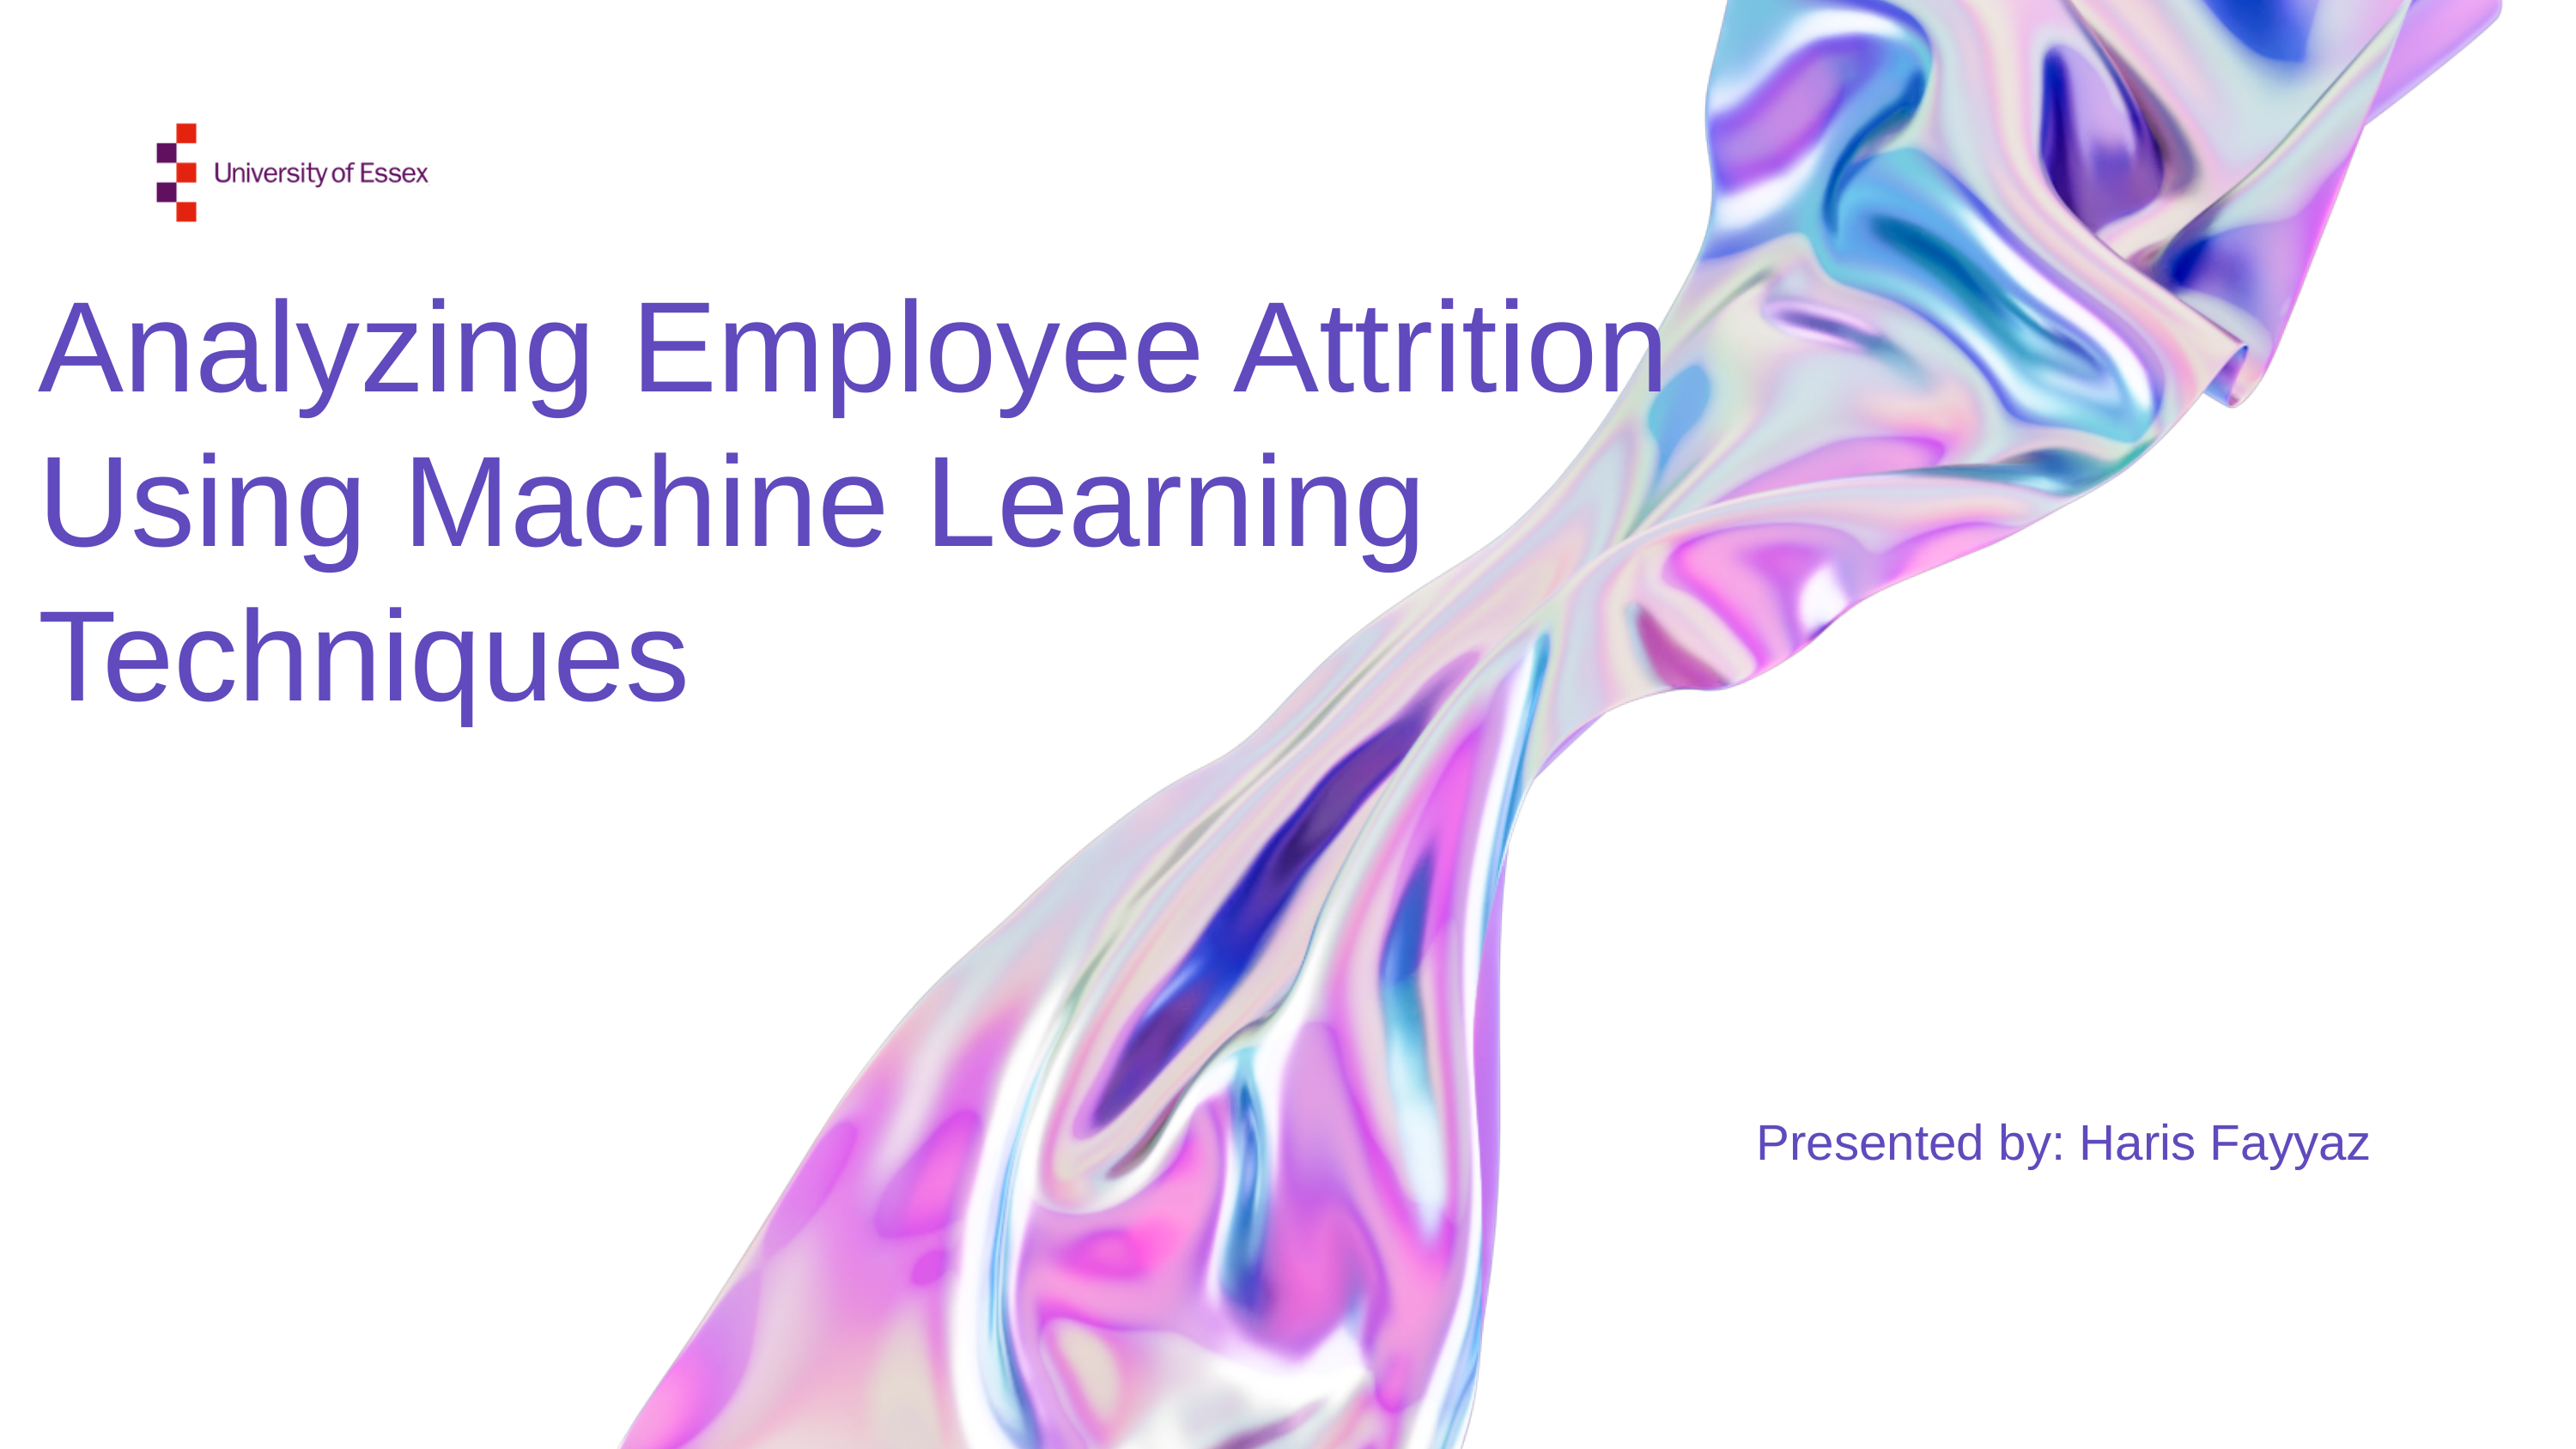

Analyzing Employee Attrition Using Machine Learning Techniques
Presented by: Haris Fayyaz